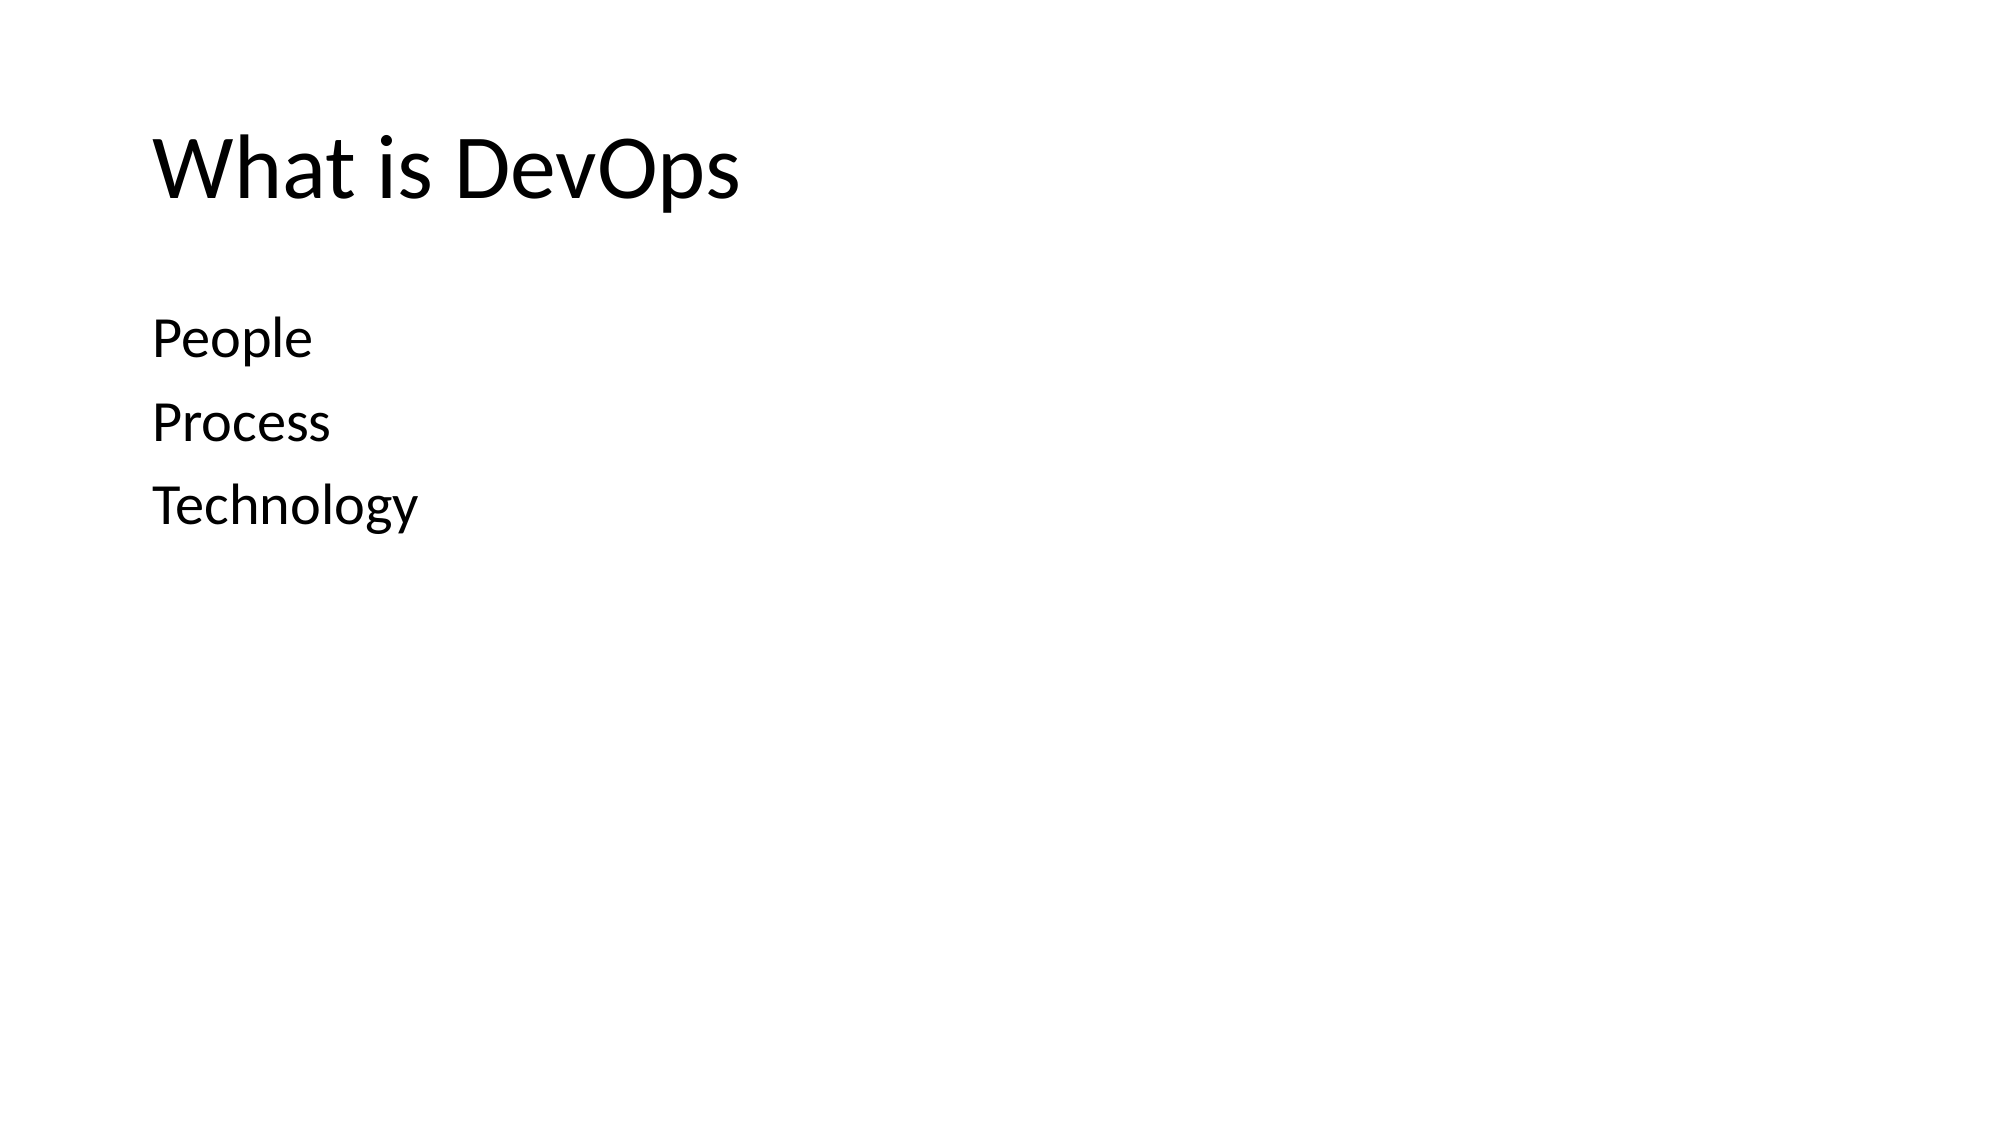

# What is DevOps
People
Process
Technology